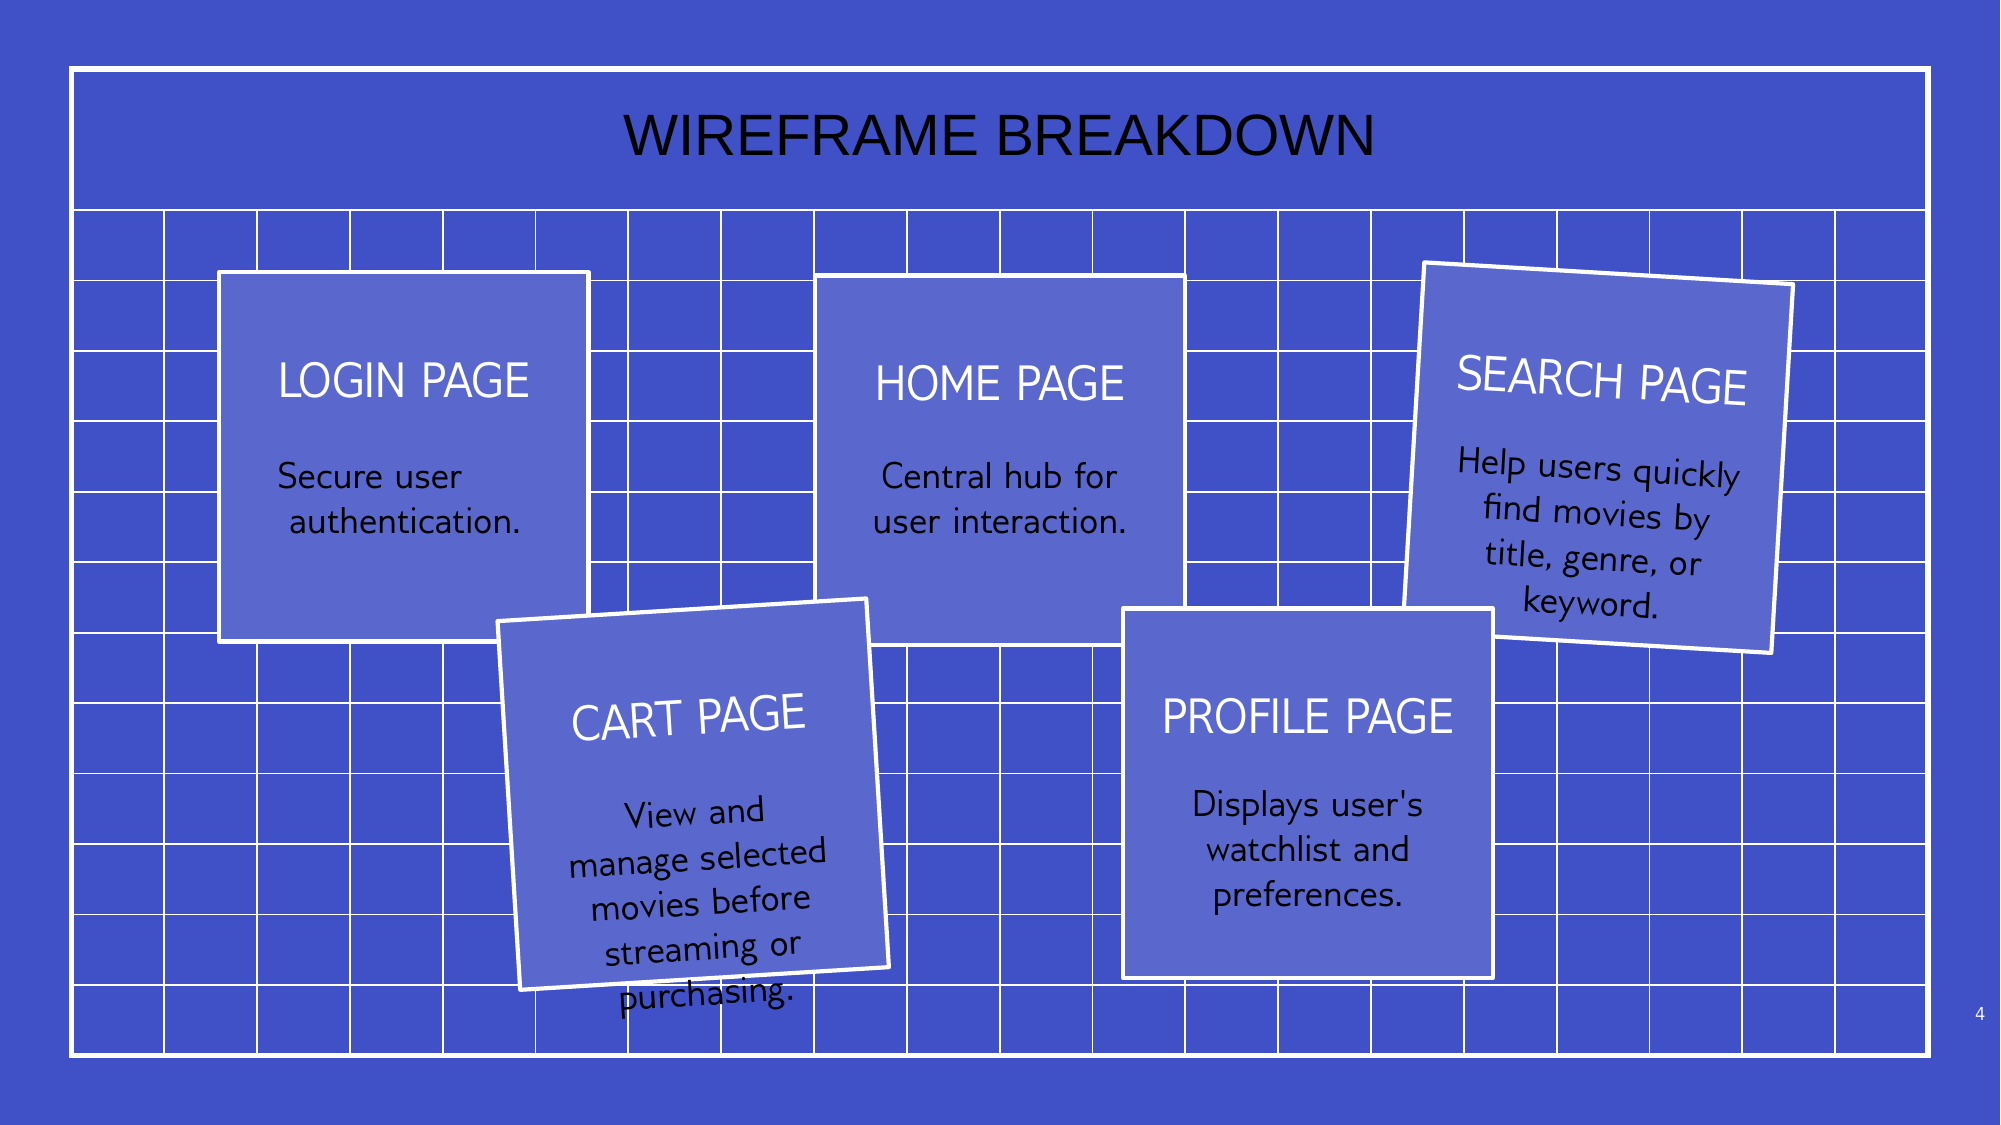

# WireFrame Breakdown
Login Page
Search Page
Home Page
Help users quickly find movies by title, genre, or keyword.
Central hub for user interaction.
Secure user
 authentication.
Profile Page
Cart Page
Displays user's watchlist and preferences.

View and manage selected movies before streaming or purchasing.
4